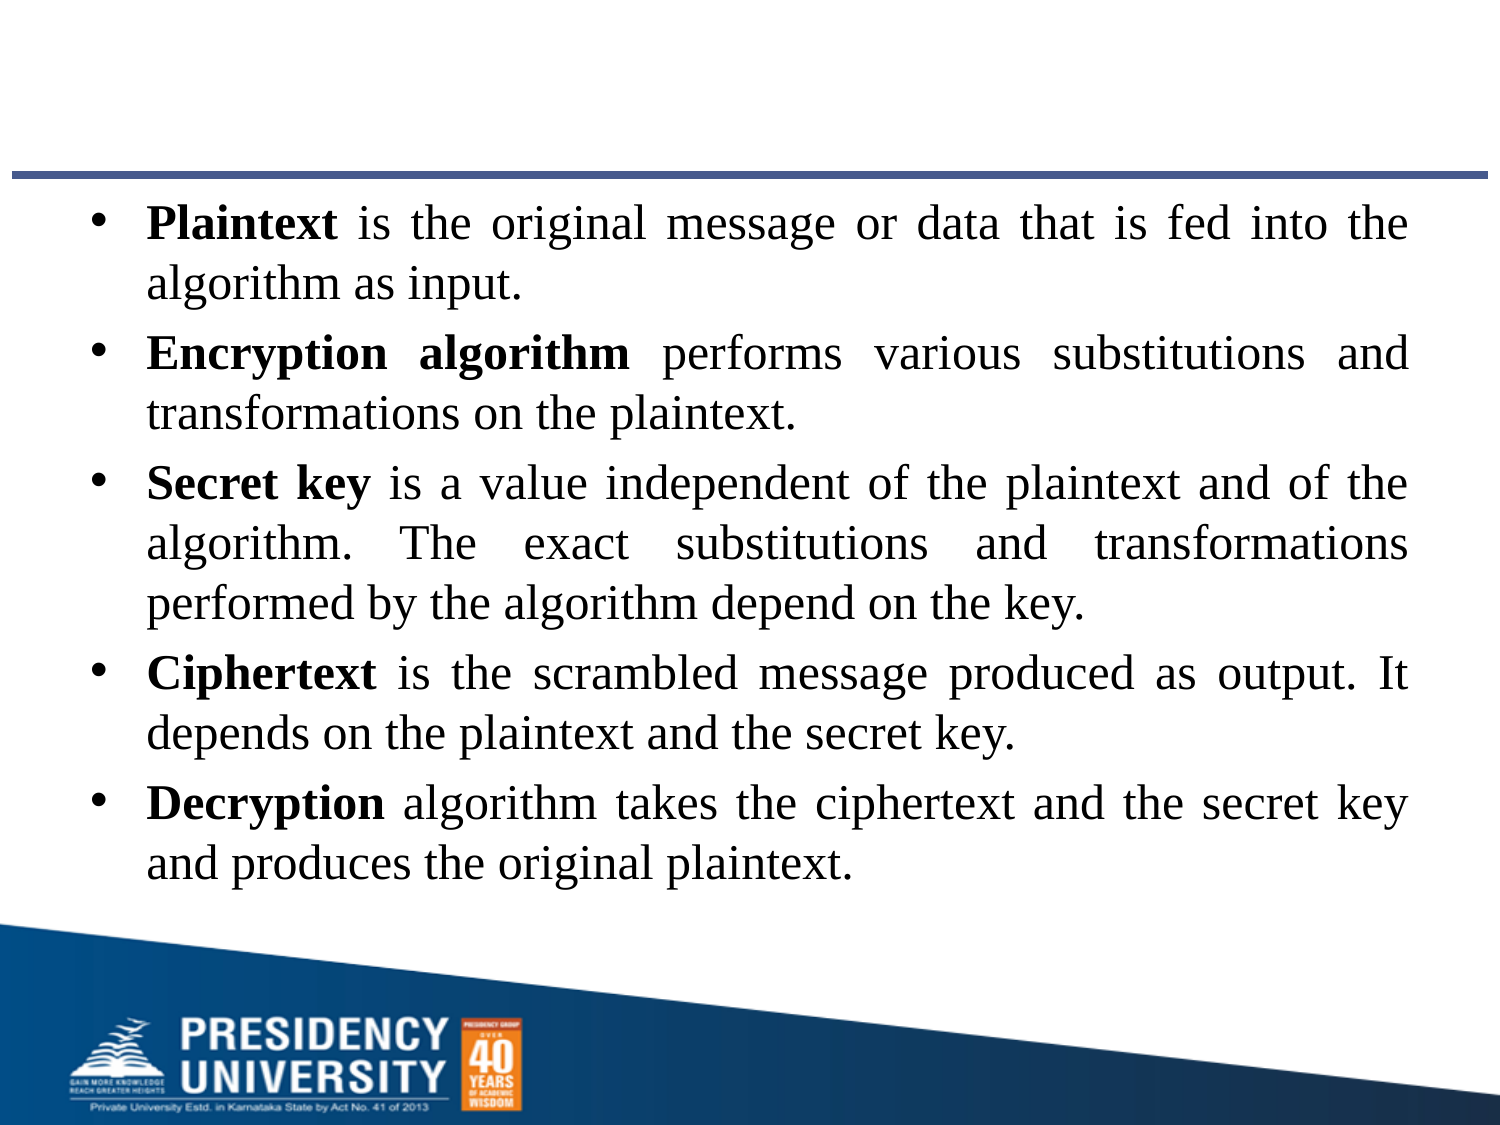

#
Plaintext is the original message or data that is fed into the algorithm as input.
Encryption algorithm performs various substitutions and transformations on the plaintext.
Secret key is a value independent of the plaintext and of the algorithm. The exact substitutions and transformations performed by the algorithm depend on the key.
Ciphertext is the scrambled message produced as output. It depends on the plaintext and the secret key.
Decryption algorithm takes the ciphertext and the secret key and produces the original plaintext.

8